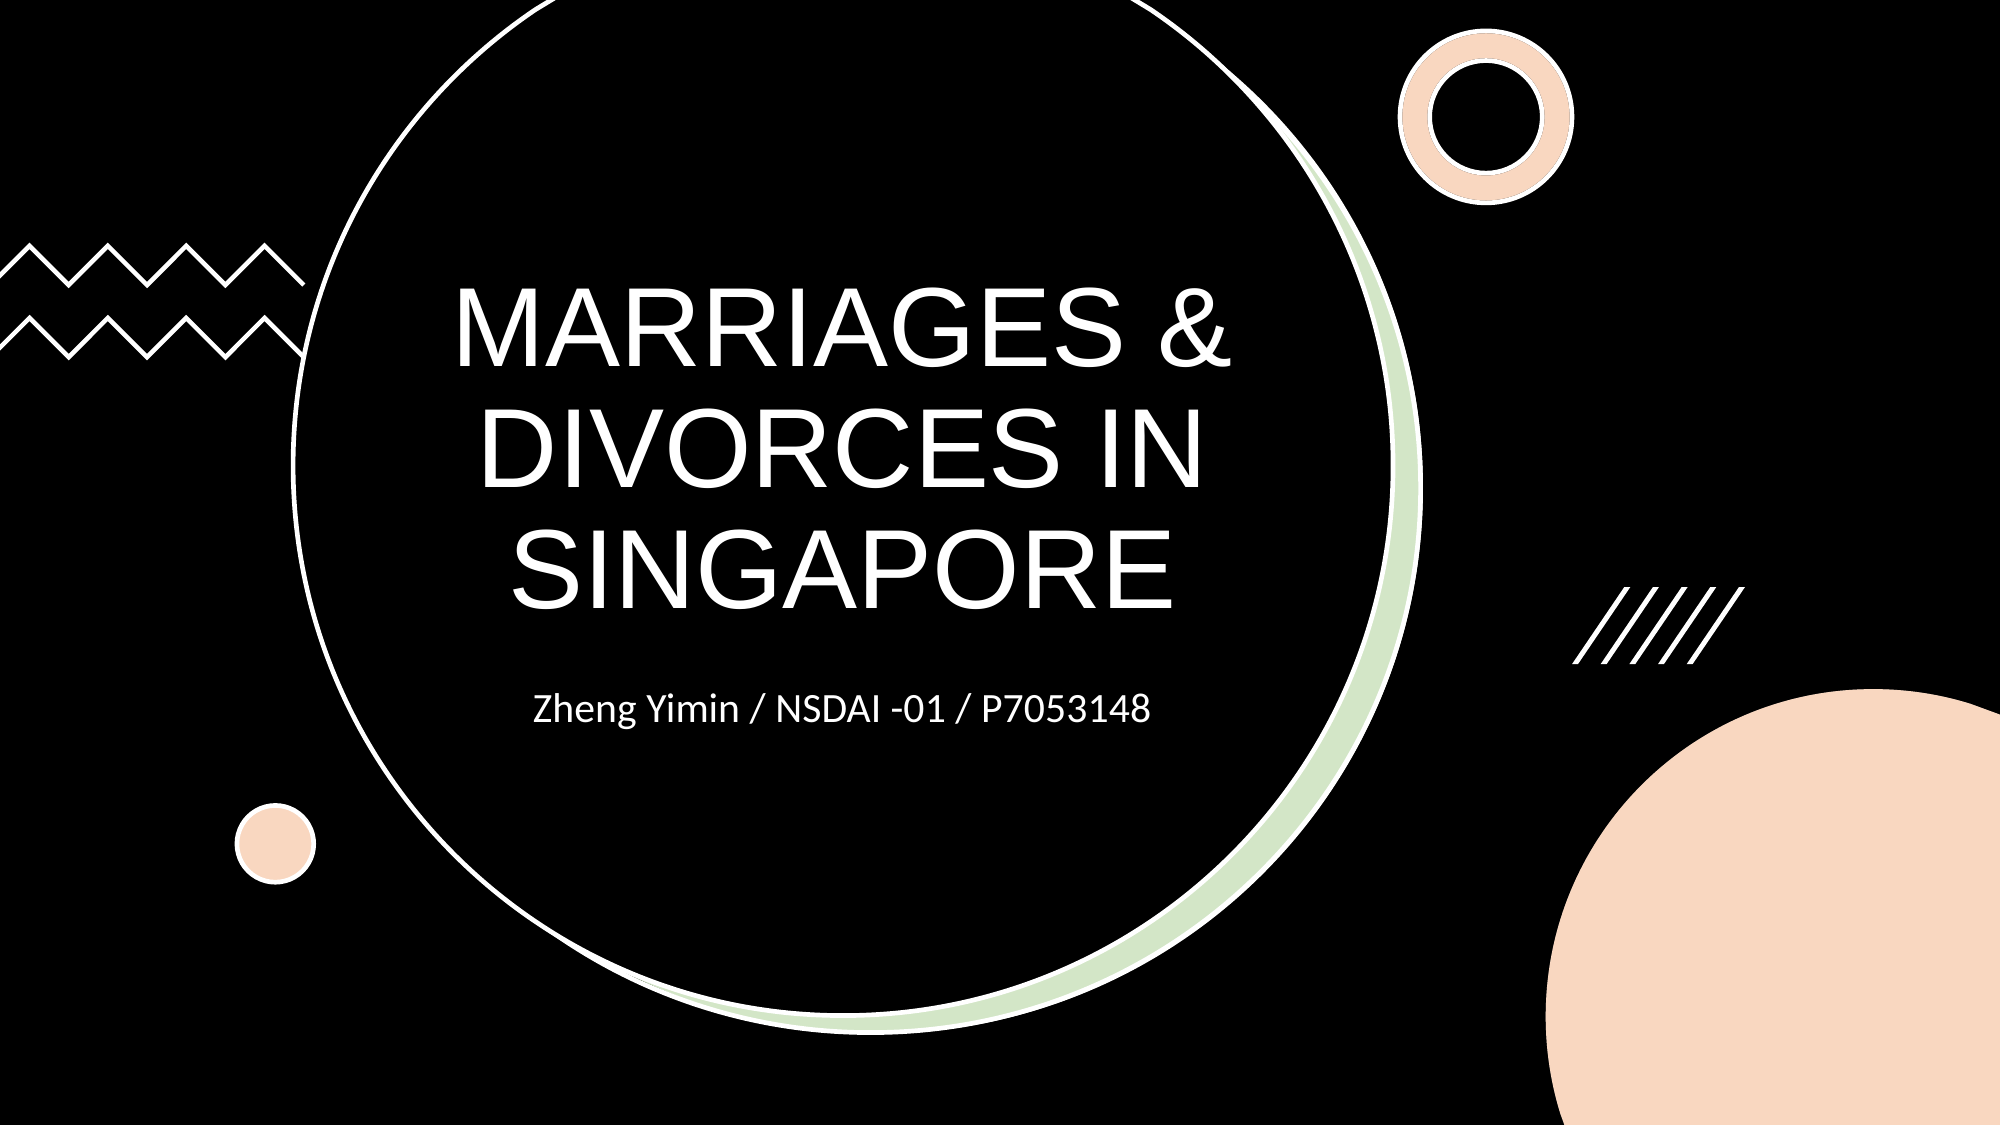

# MARRIAGES & DIVORCES IN SINGAPORE

Zheng Yimin / NSDAI -01 / P7053148